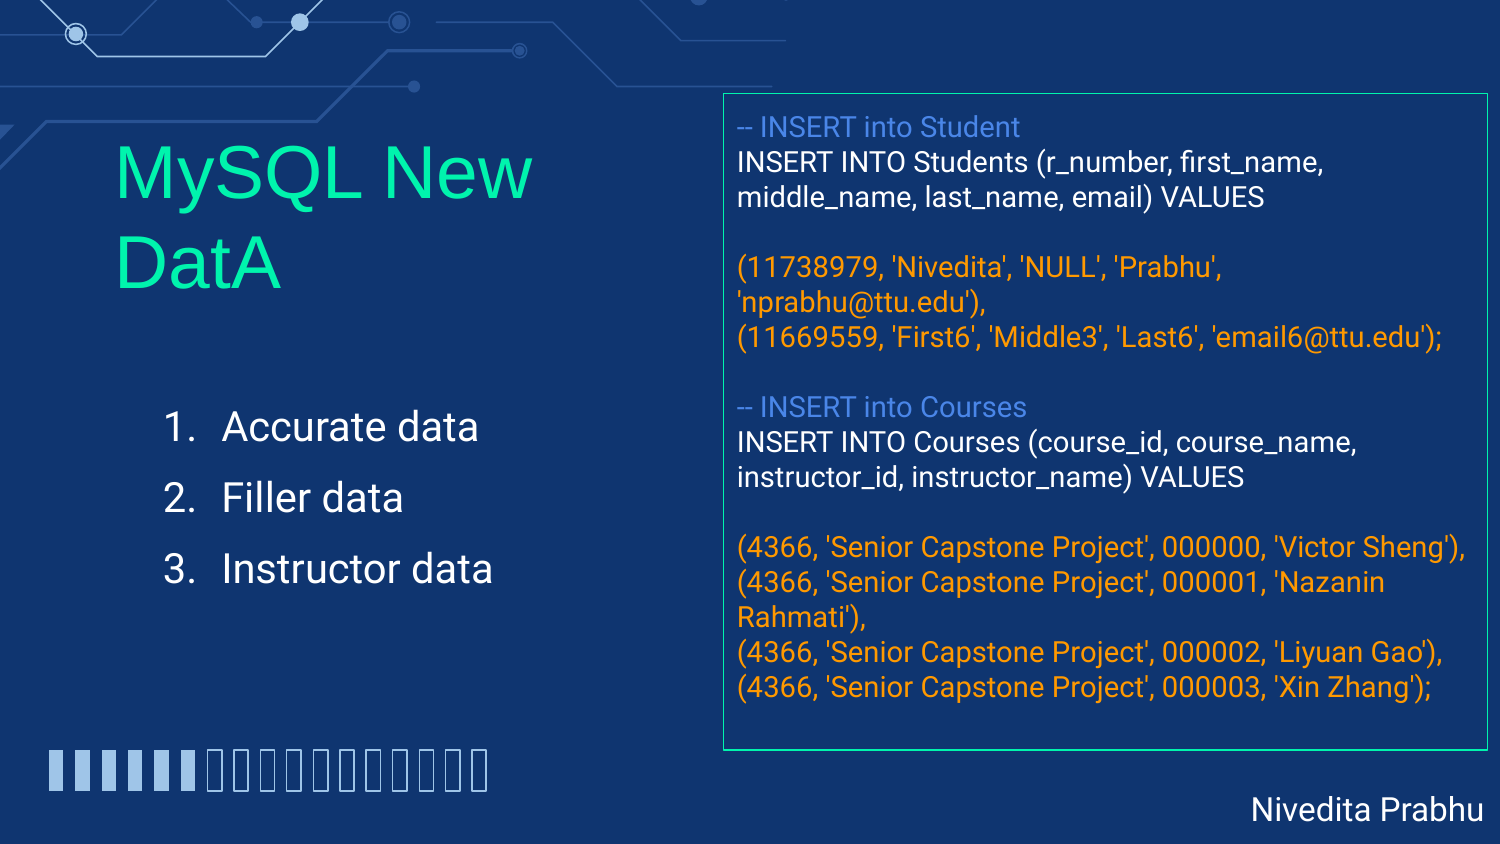

-- INSERT into Student
INSERT INTO Students (r_number, first_name, middle_name, last_name, email) VALUES

(11738979, 'Nivedita', 'NULL', 'Prabhu', 'nprabhu@ttu.edu'),
(11669559, 'First6', 'Middle3', 'Last6', 'email6@ttu.edu');

-- INSERT into Courses
INSERT INTO Courses (course_id, course_name, instructor_id, instructor_name) VALUES

(4366, 'Senior Capstone Project', 000000, 'Victor Sheng'),
(4366, 'Senior Capstone Project', 000001, 'Nazanin Rahmati'),
(4366, 'Senior Capstone Project', 000002, 'Liyuan Gao'),
(4366, 'Senior Capstone Project', 000003, 'Xin Zhang');

# MySQL New DatA
Accurate data
Filler data
Instructor data
Nivedita Prabhu